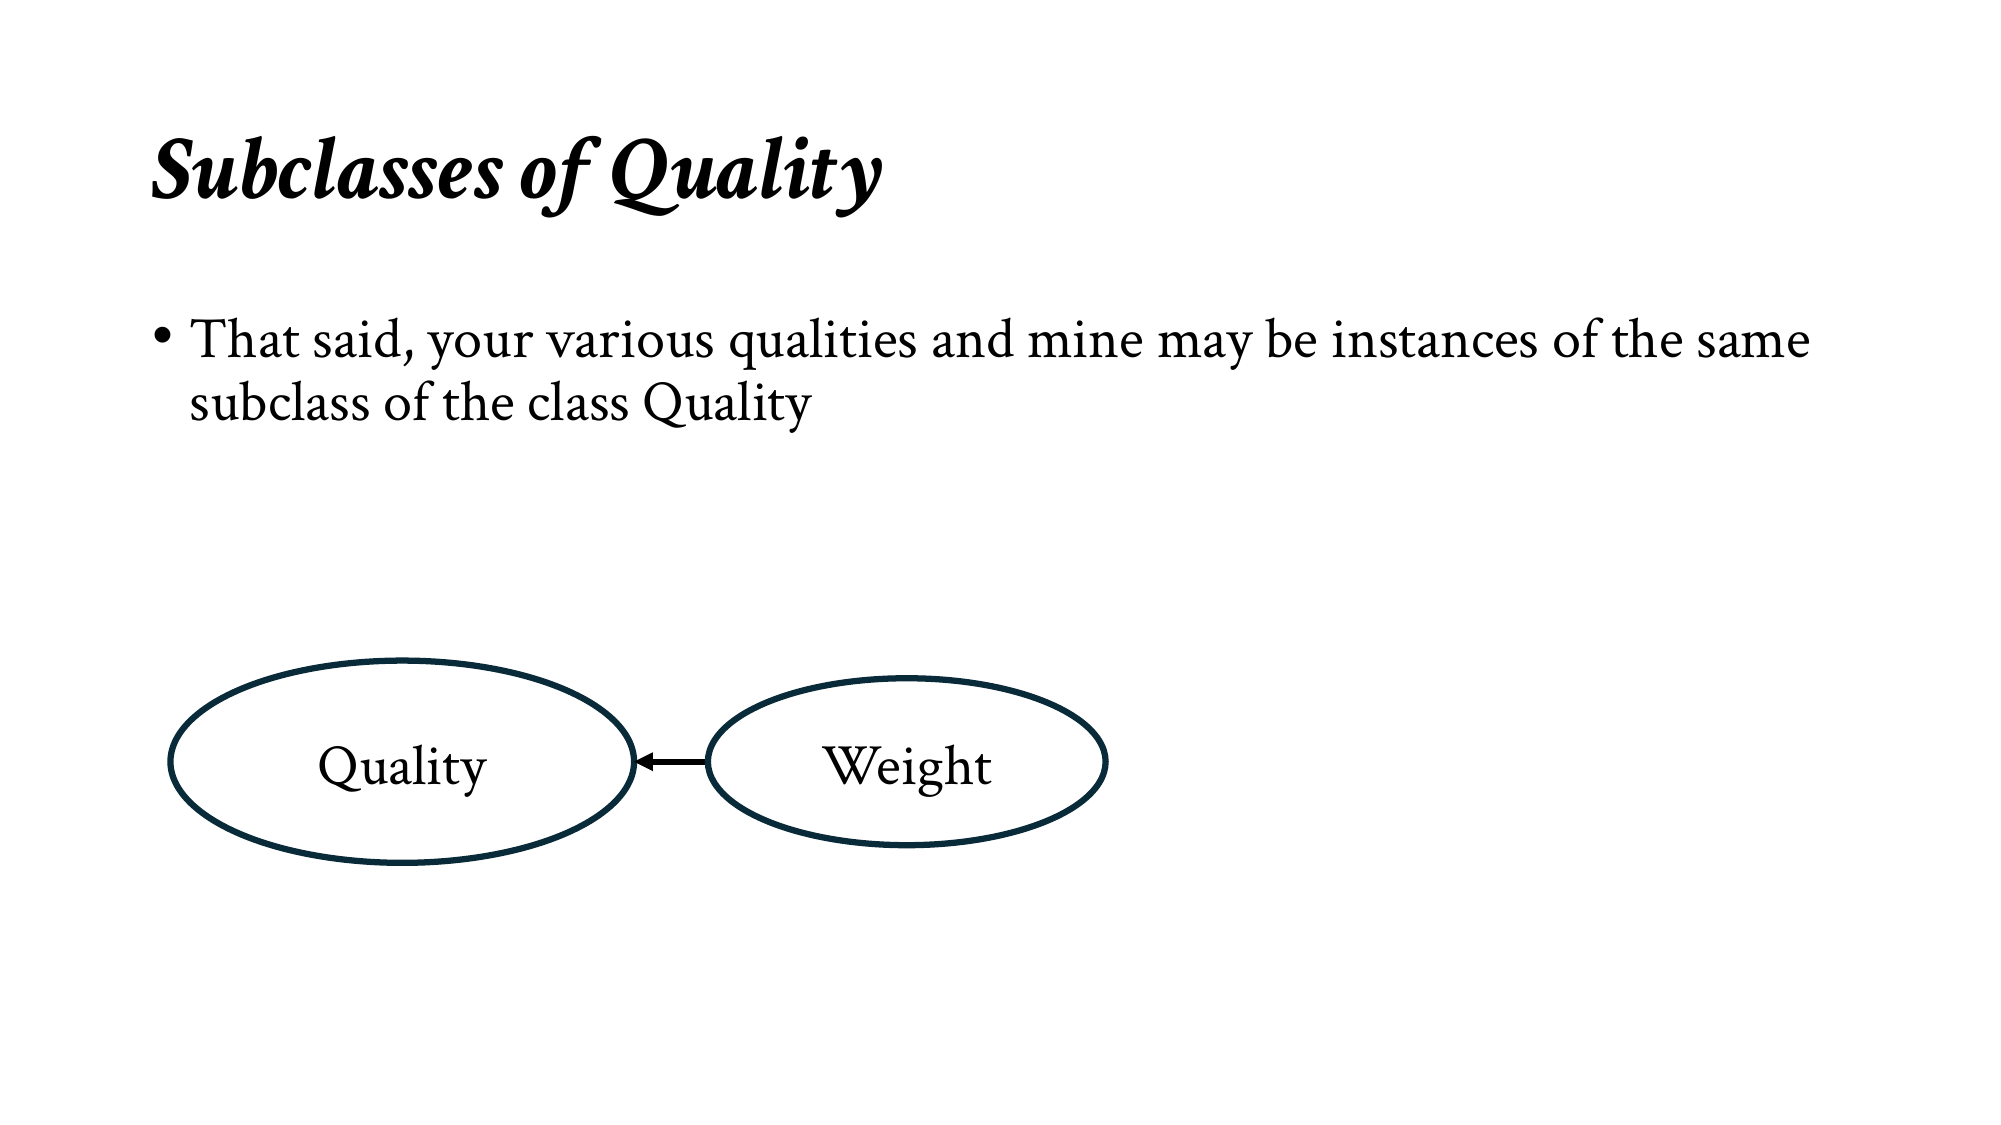

# Subclasses of Quality
That said, your various qualities and mine may be instances of the same subclass of the class Quality

Quality

Weight